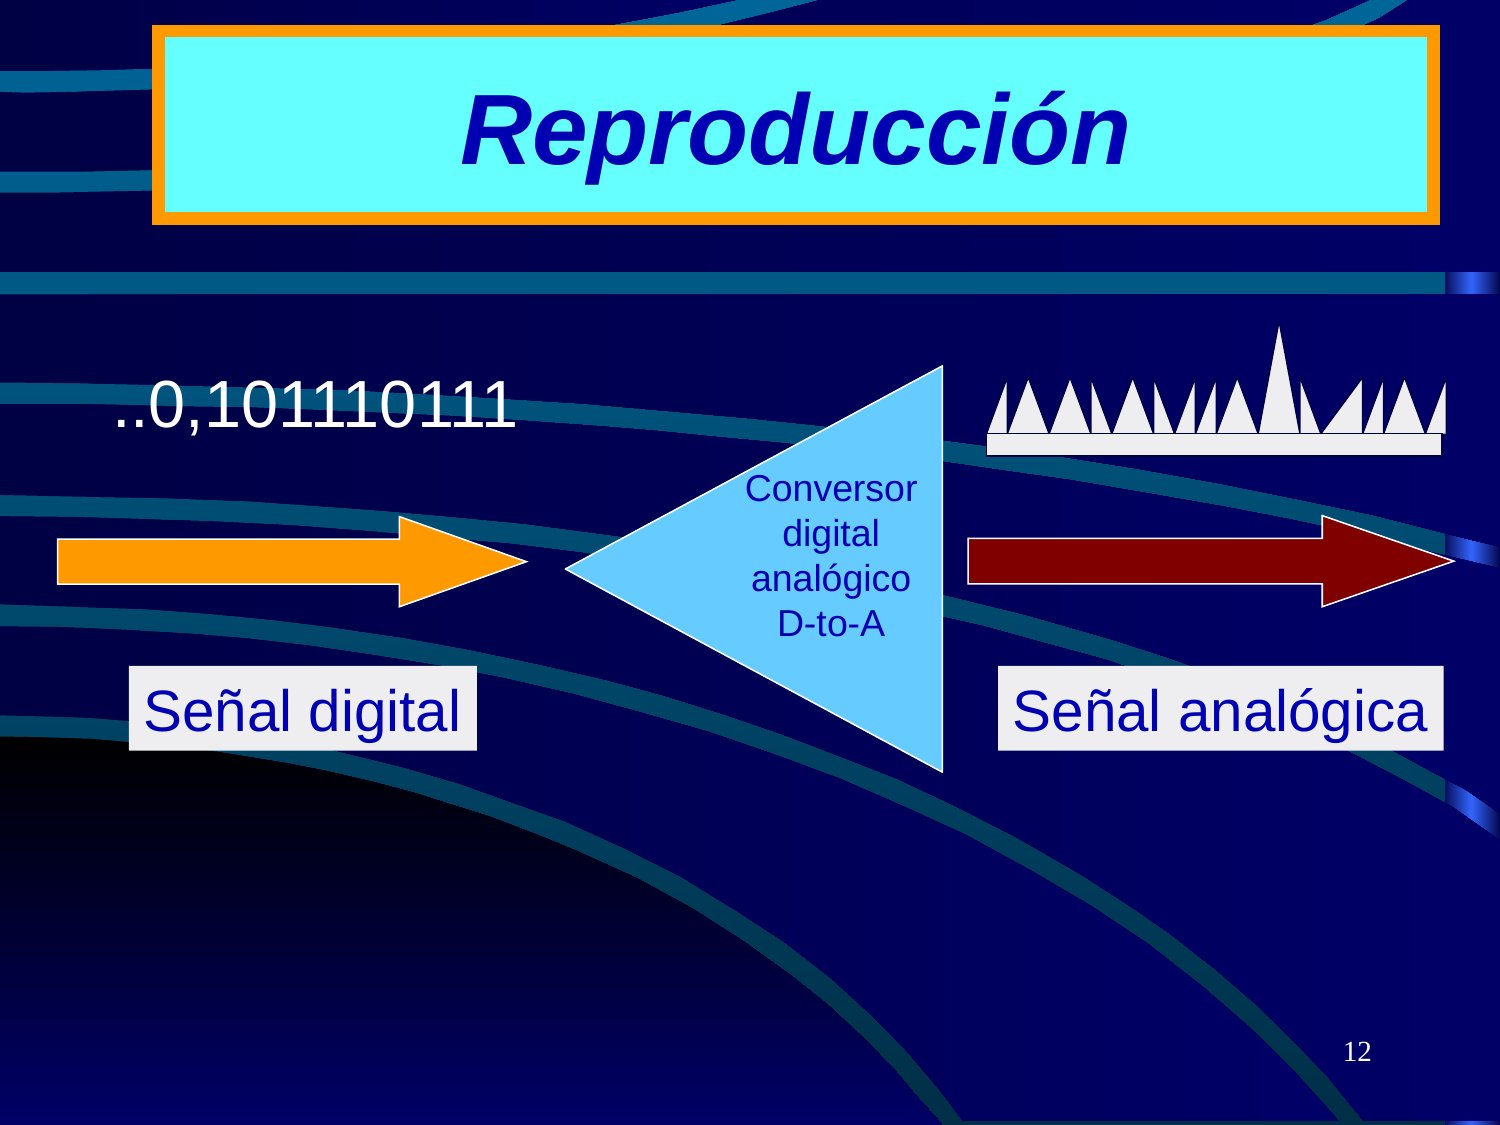

# Reproducción

..0,101110111

Conversor digital analógico
D-to-A

Señal digital
Señal analógica
12